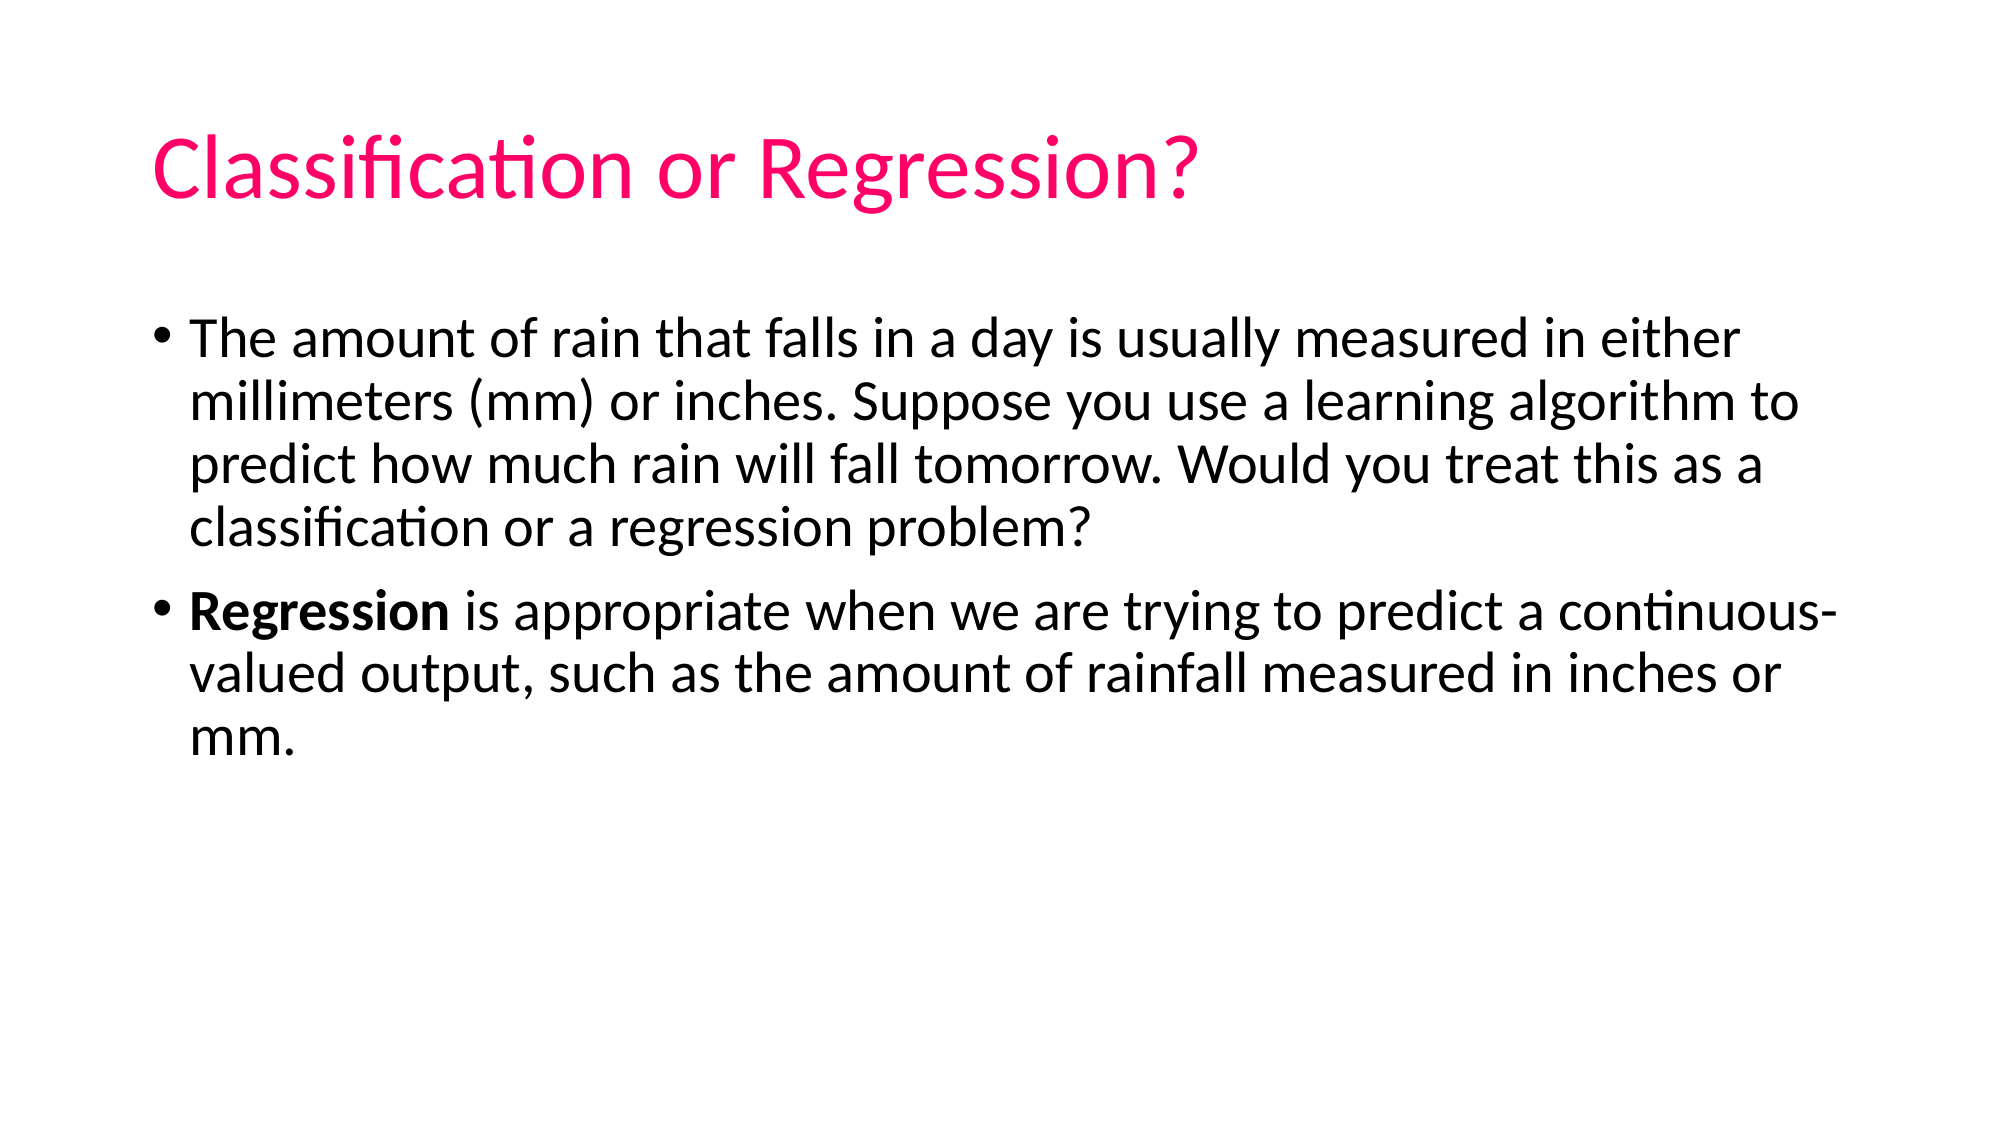

# Classification or Regression?
The amount of rain that falls in a day is usually measured in either millimeters (mm) or inches. Suppose you use a learning algorithm to predict how much rain will fall tomorrow. Would you treat this as a classification or a regression problem?
Regression is appropriate when we are trying to predict a continuous-valued output, such as the amount of rainfall measured in inches or mm.